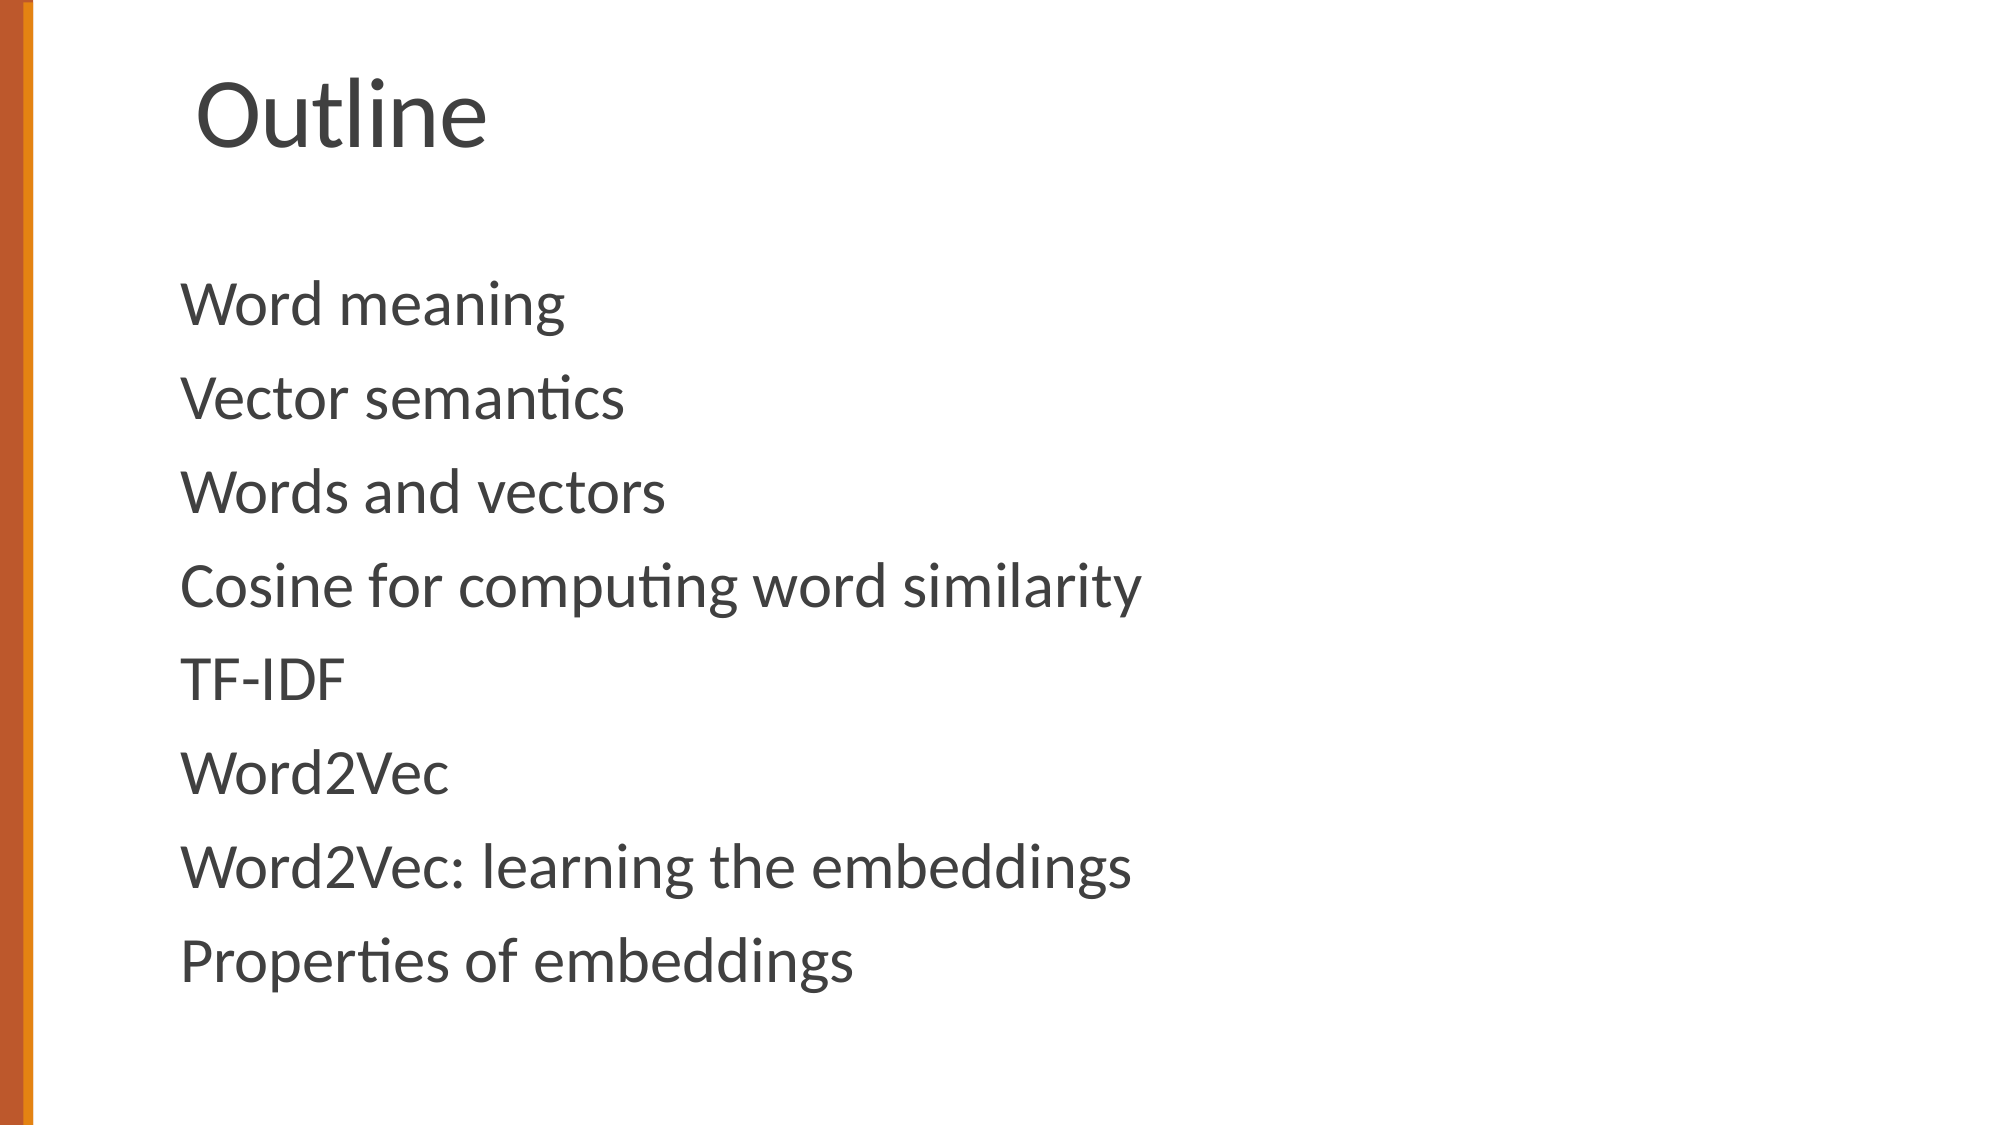

# Outline
Word meaning
Vector semantics
Words and vectors
Cosine for computing word similarity
TF-IDF
Word2Vec
Word2Vec: learning the embeddings
Properties of embeddings

3